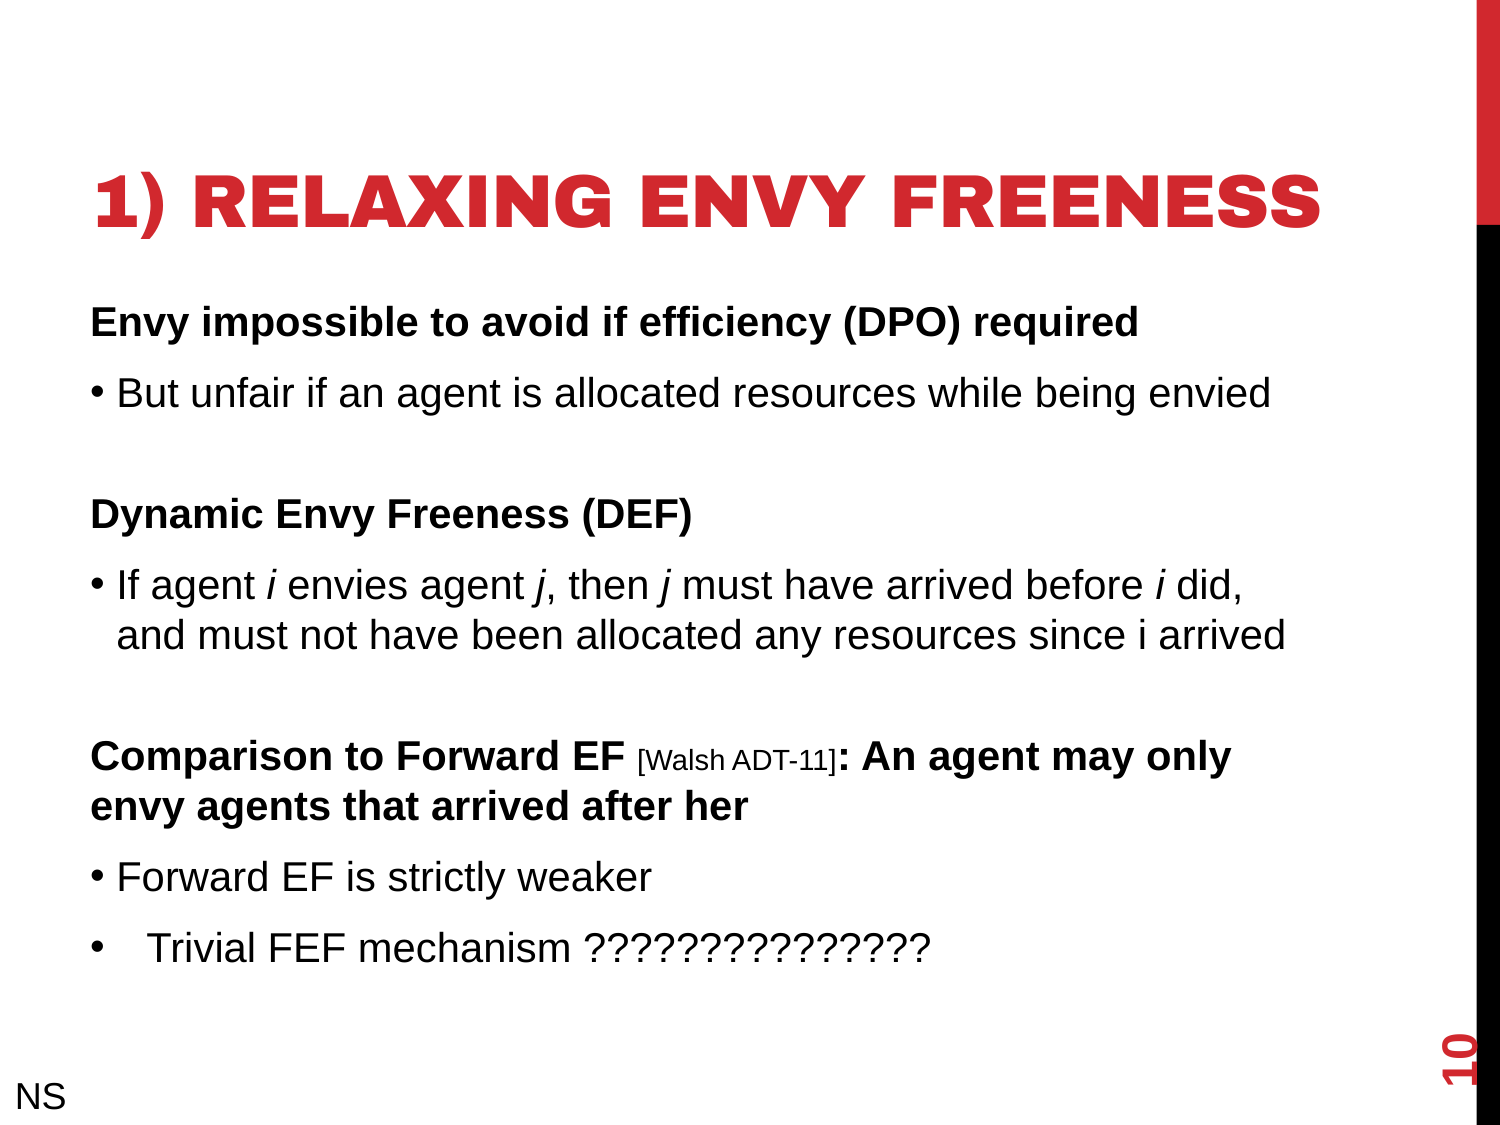

# 1) Relaxing Envy Freeness
Envy impossible to avoid if efficiency (DPO) required
But unfair if an agent is allocated resources while being envied
Dynamic Envy Freeness (DEF)
If agent i envies agent j, then j must have arrived before i did, and must not have been allocated any resources since i arrived
Comparison to Forward EF [Walsh ADT-11]: An agent may only envy agents that arrived after her
Forward EF is strictly weaker
Trivial FEF mechanism ???????????????

10
NS